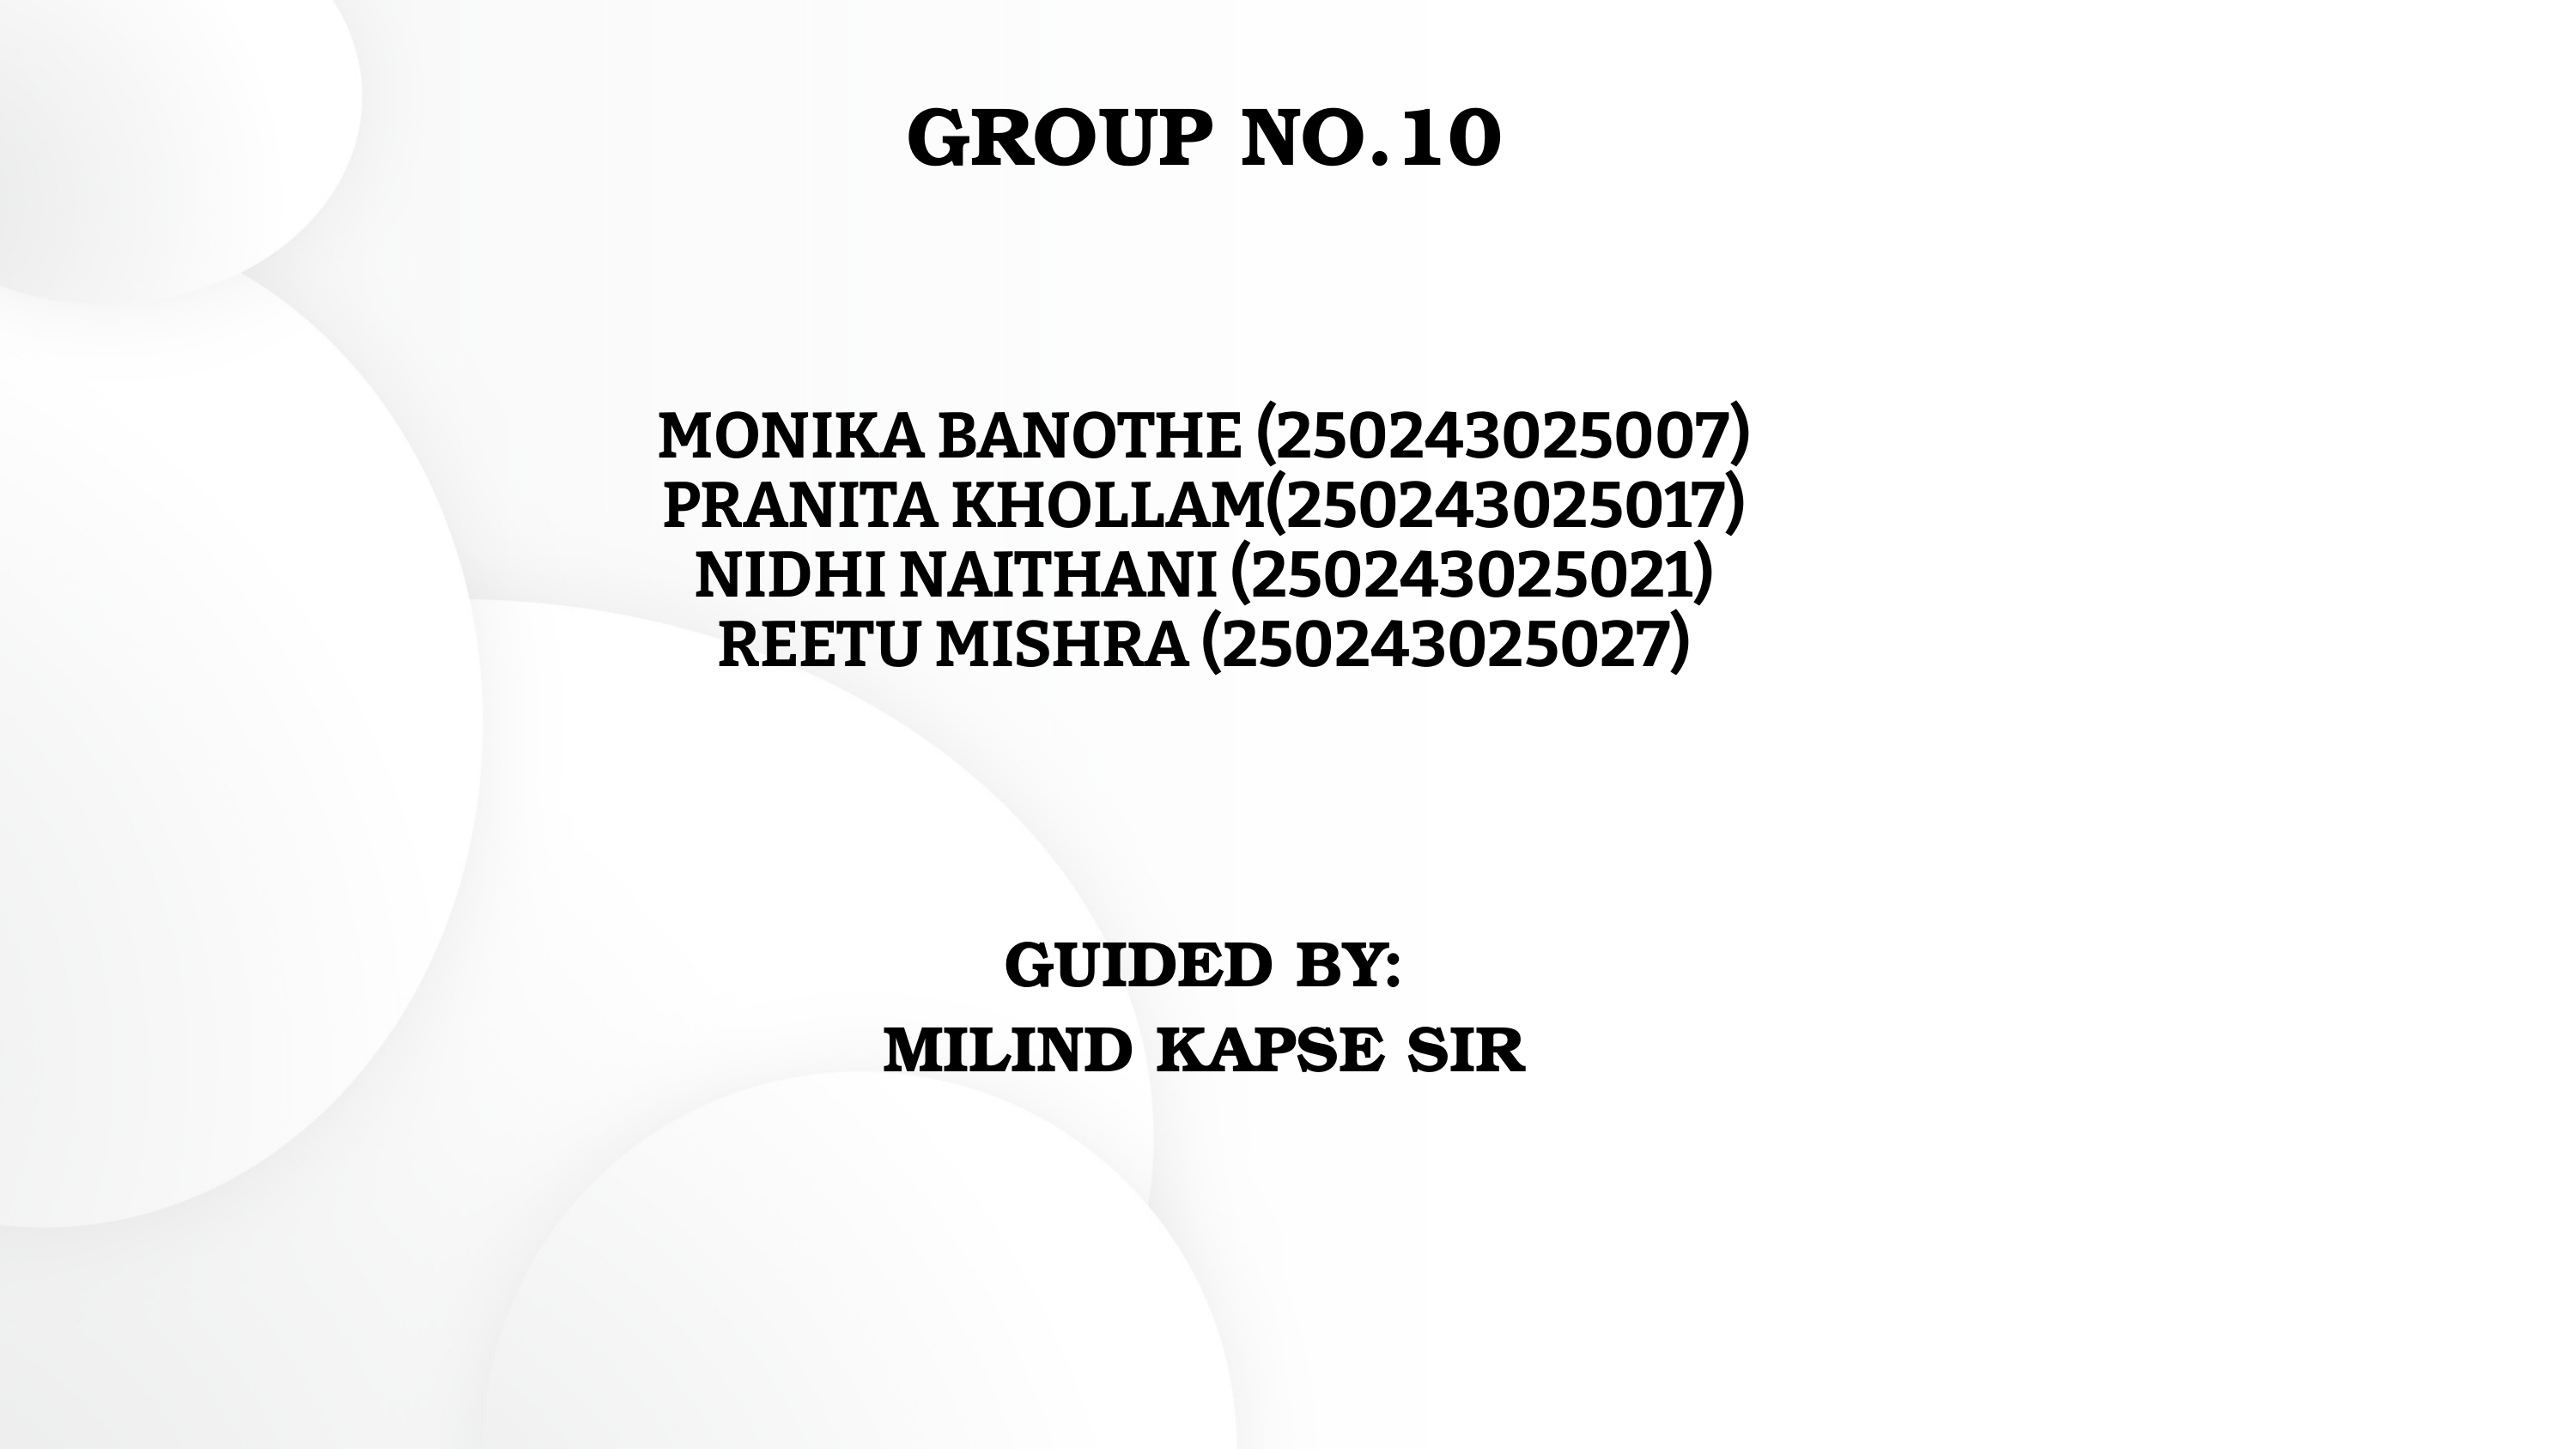

# Group No.10 Monika Banothe (250243025007) Pranita Khollam(250243025017) Nidhi Naithani (250243025021) REETU Mishra (250243025027) Guided By: Milind Kapse sir